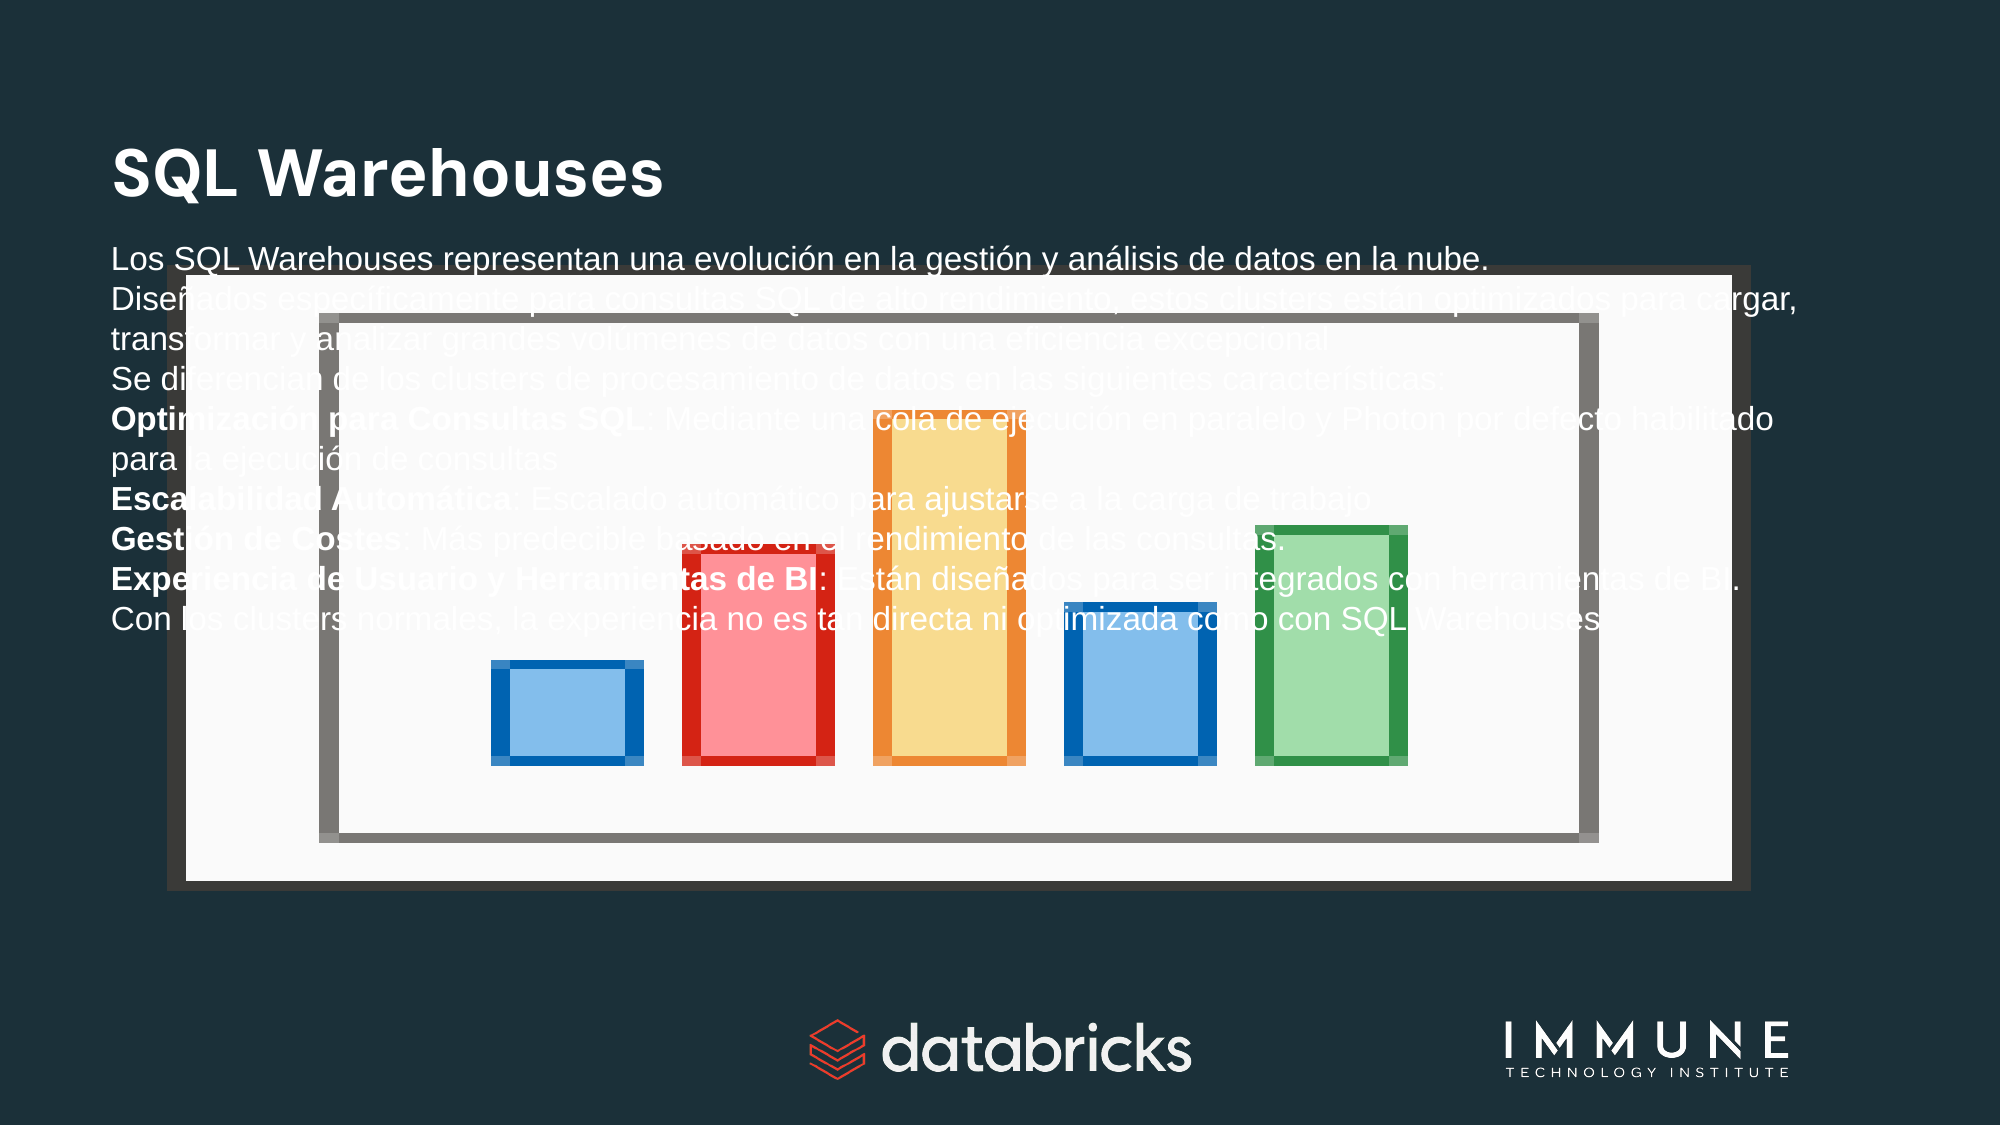

# SQL Warehouses
Los SQL Warehouses representan una evolución en la gestión y análisis de datos en la nube.
Diseñados específicamente para consultas SQL de alto rendimiento, estos clusters están optimizados para cargar, transformar y analizar grandes volúmenes de datos con una eficiencia excepcional
Se diferencian de los clusters de procesamiento de datos en las siguientes características:
Optimización para Consultas SQL: Mediante una cola de ejecución en paralelo y Photon por defecto habilitado para la ejecución de consultas
Escalabilidad Automática: Escalado automático para ajustarse a la carga de trabajo
Gestión de Costes: Más predecible basado en el rendimiento de las consultas.
Experiencia de Usuario y Herramientas de BI: Están diseñados para ser integrados con herramientas de BI. Con los clusters normales, la experiencia no es tan directa ni optimizada como con SQL Warehouses